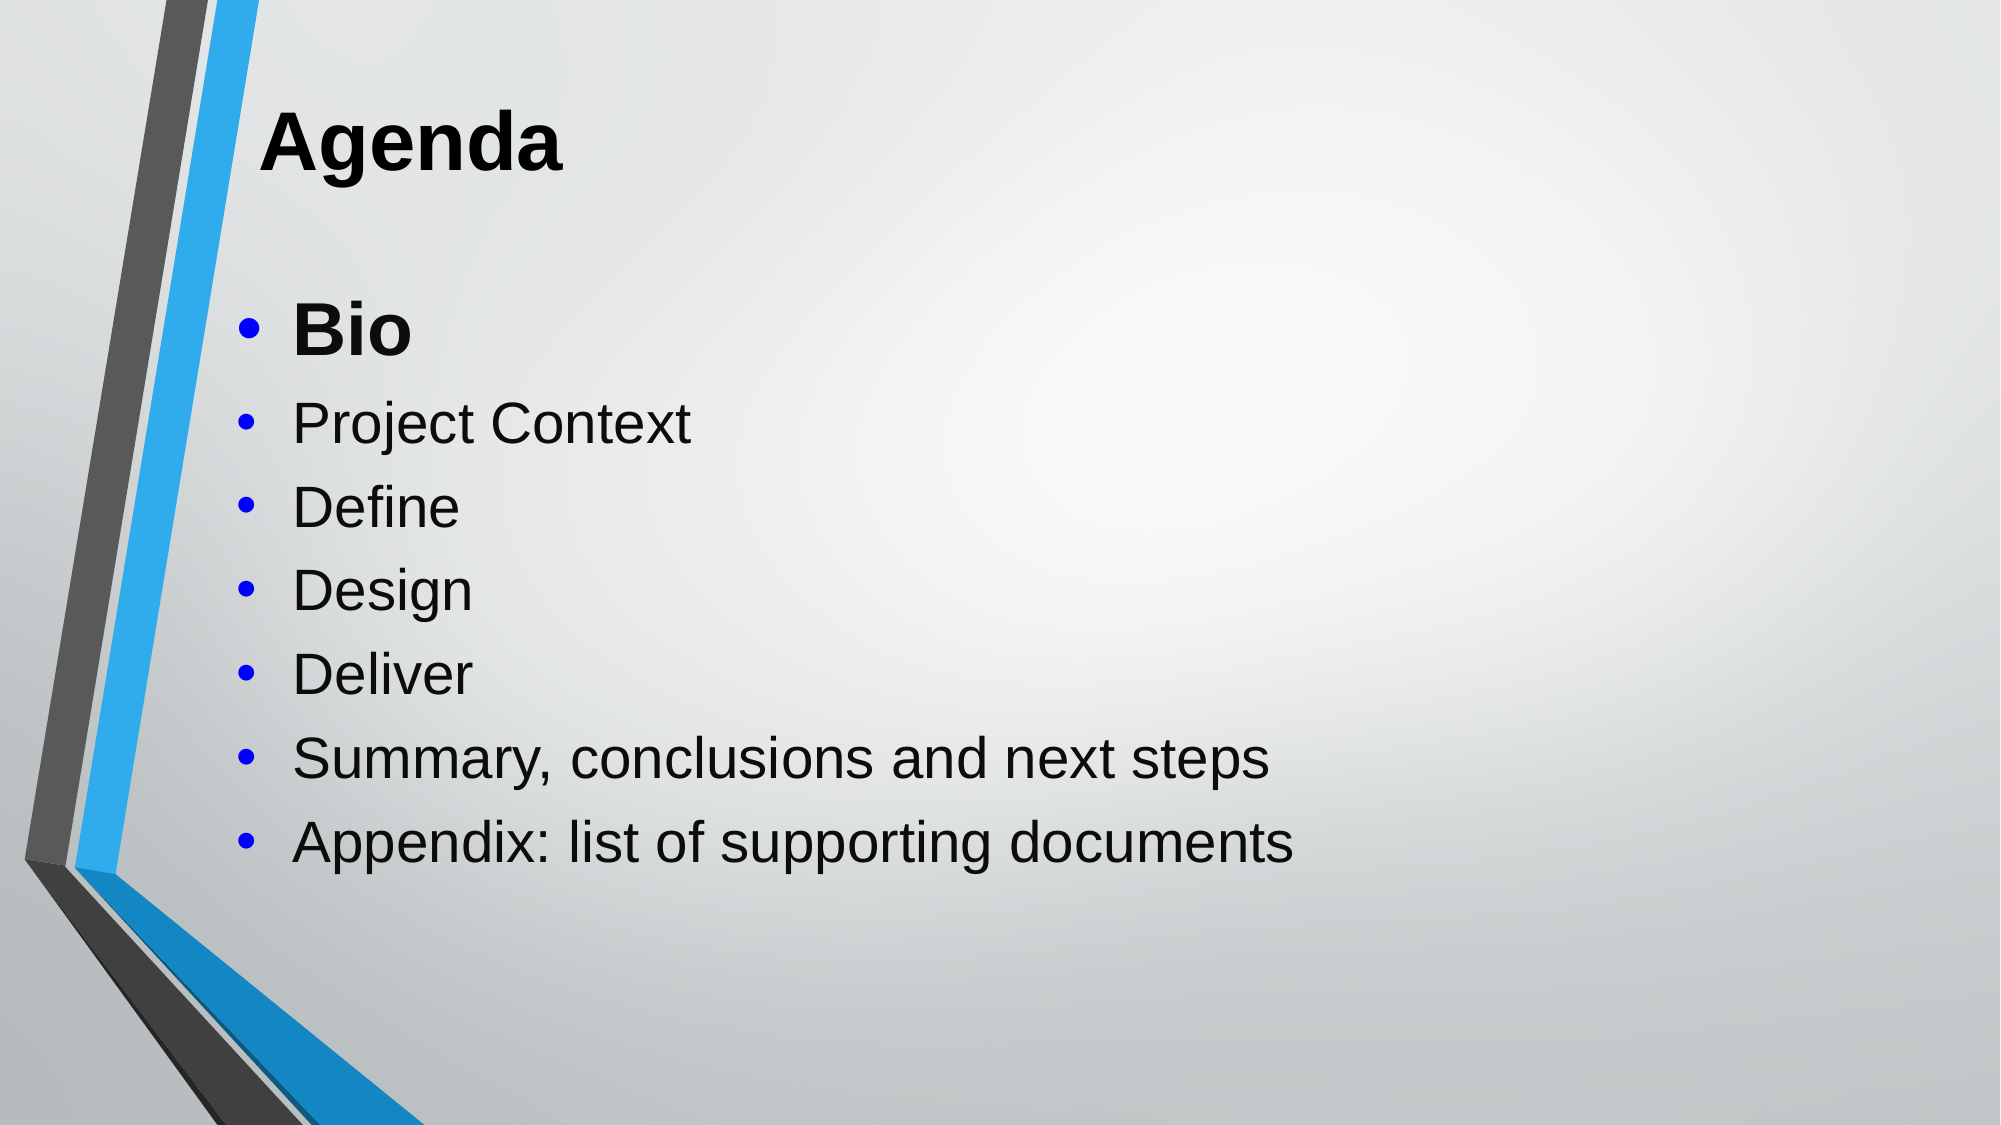

# Agenda
Bio
Project Context
Define
Design
Deliver
Summary, conclusions and next steps
Appendix: list of supporting documents